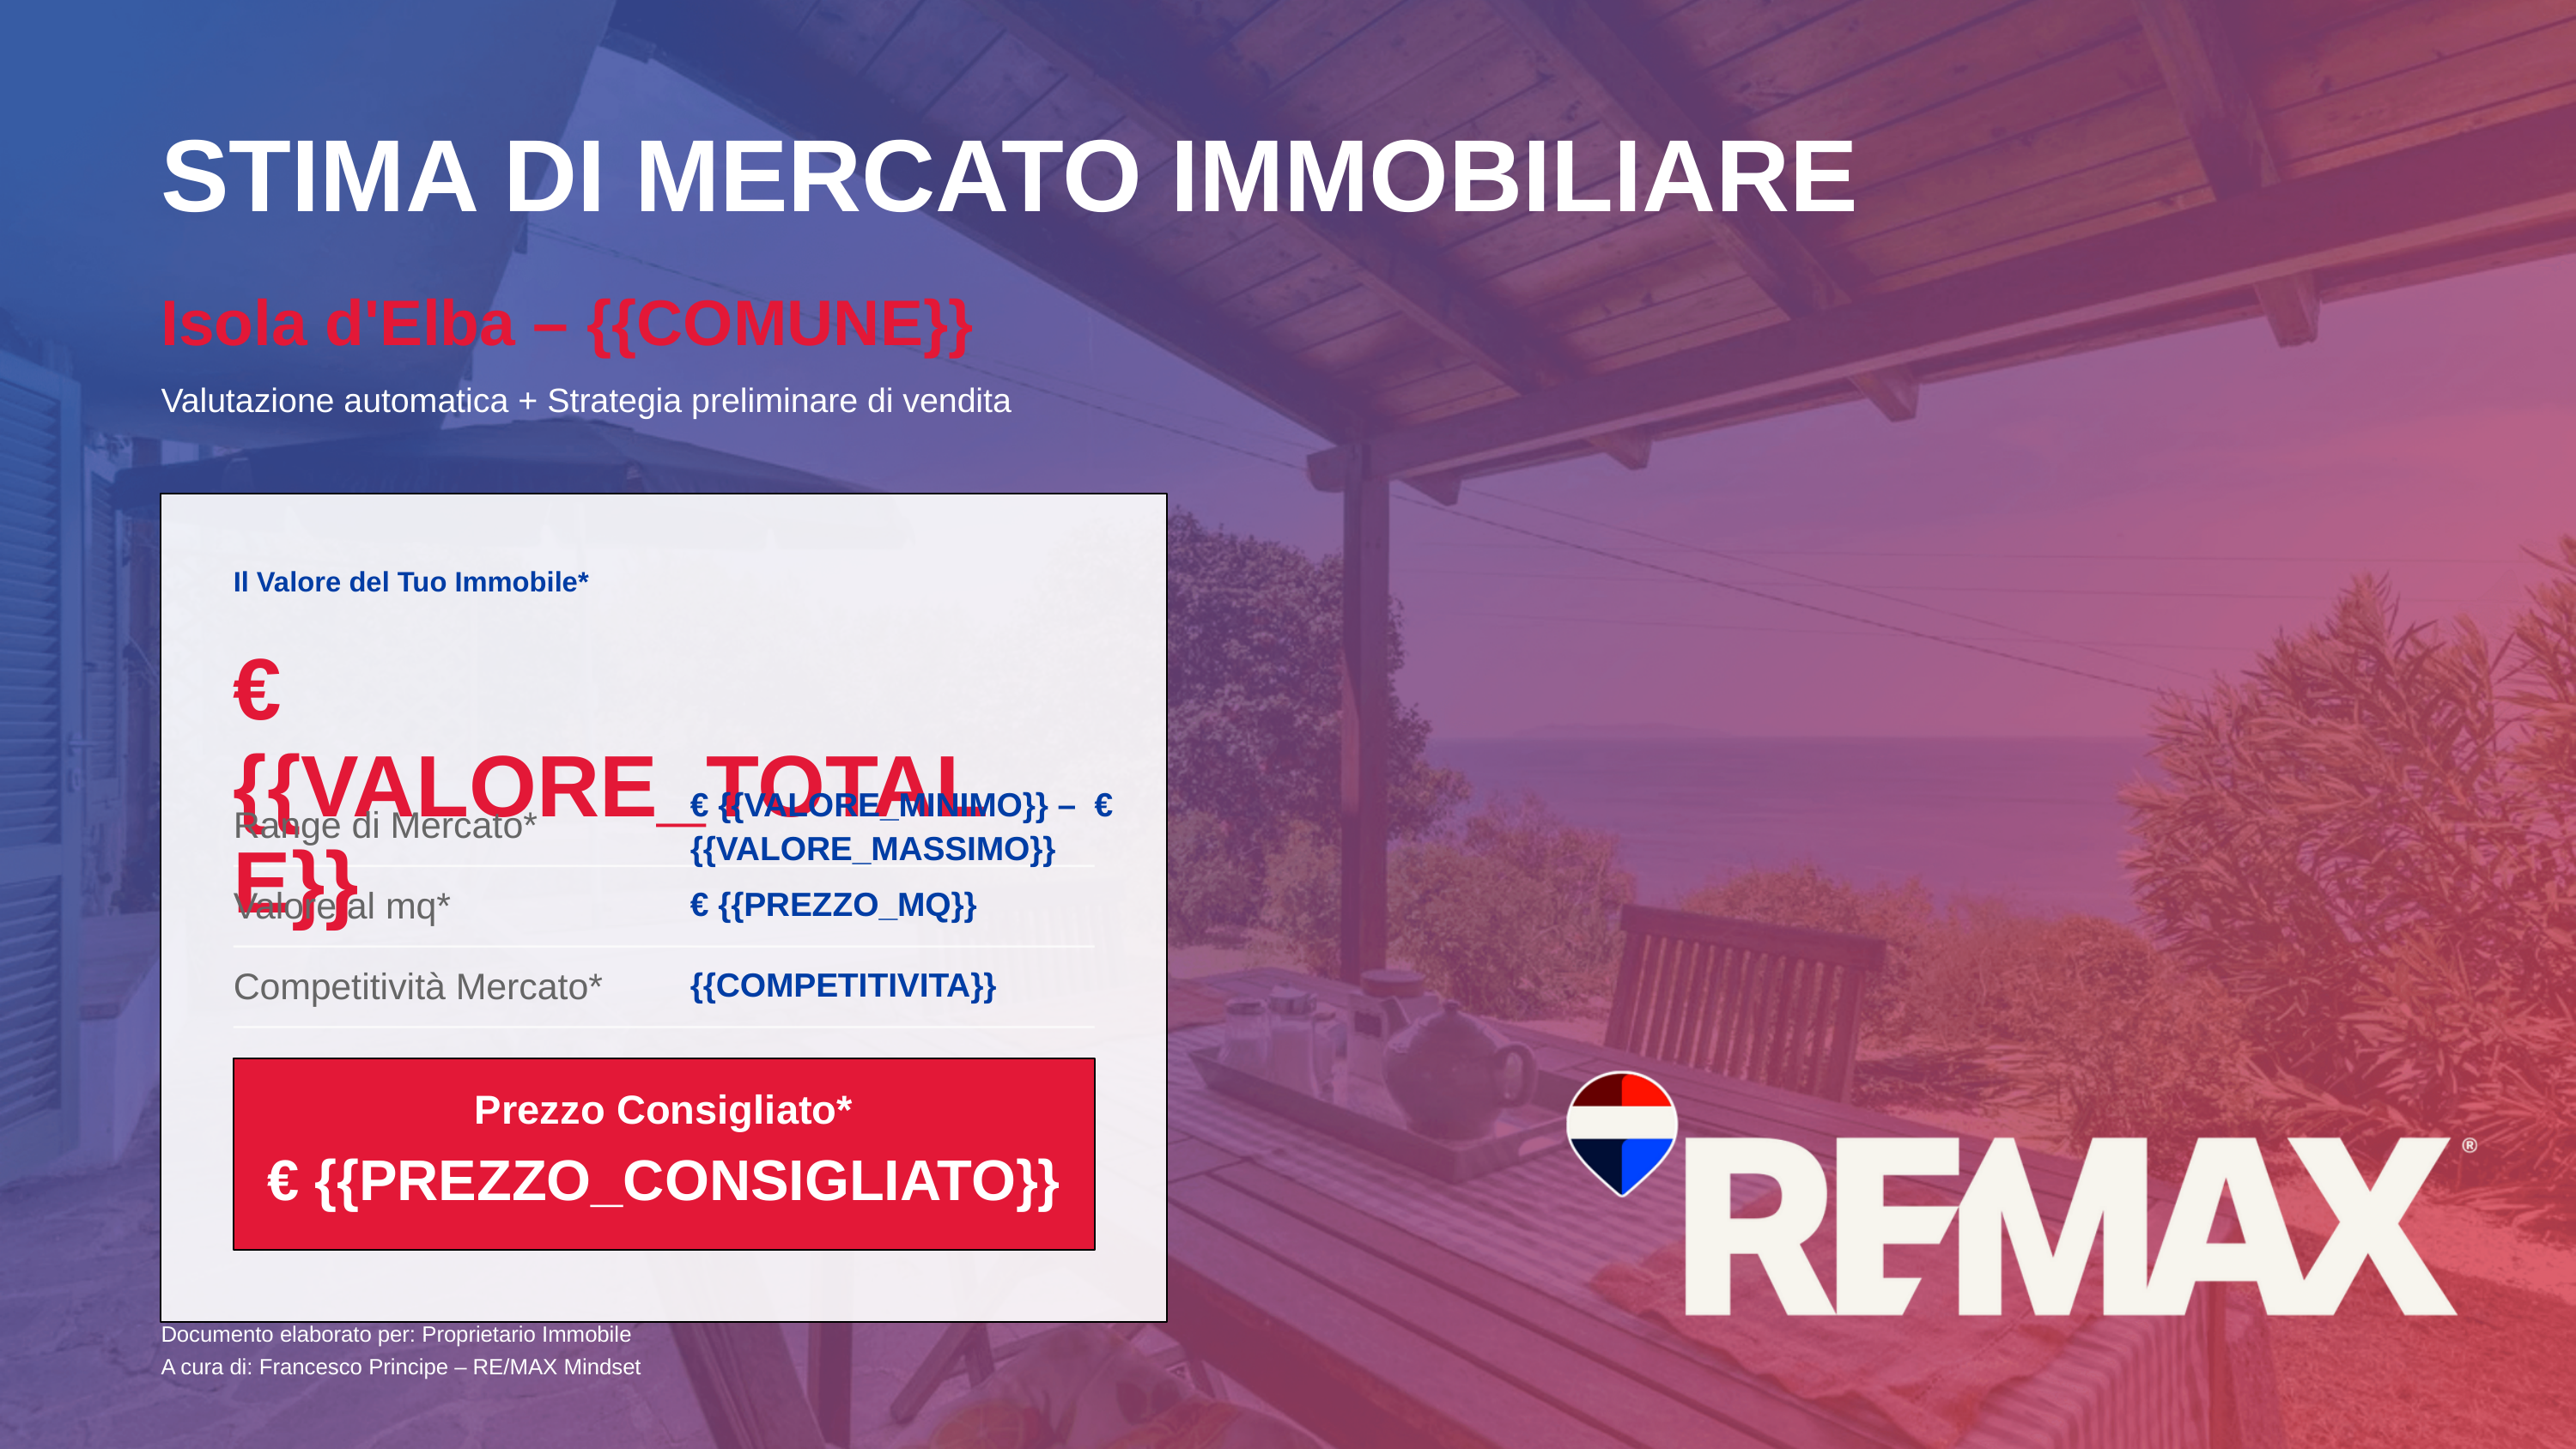

STIMA DI MERCATO IMMOBILIARE
Isola d'Elba – {{COMUNE}}
Valutazione automatica + Strategia preliminare di vendita

Il Valore del Tuo Immobile*
€ {{VALORE_TOTALE}}
€ {{VALORE_MINIMO}} –  €{{VALORE_MASSIMO}}
Range di Mercato*
€ {{PREZZO_MQ}}
Valore al mq*
{{COMPETITIVITA}}
Competitività Mercato*

Prezzo Consigliato*
€ {{PREZZO_CONSIGLIATO}}
Documento elaborato per: Proprietario Immobile
A cura di: Francesco Principe – RE/MAX Mindset